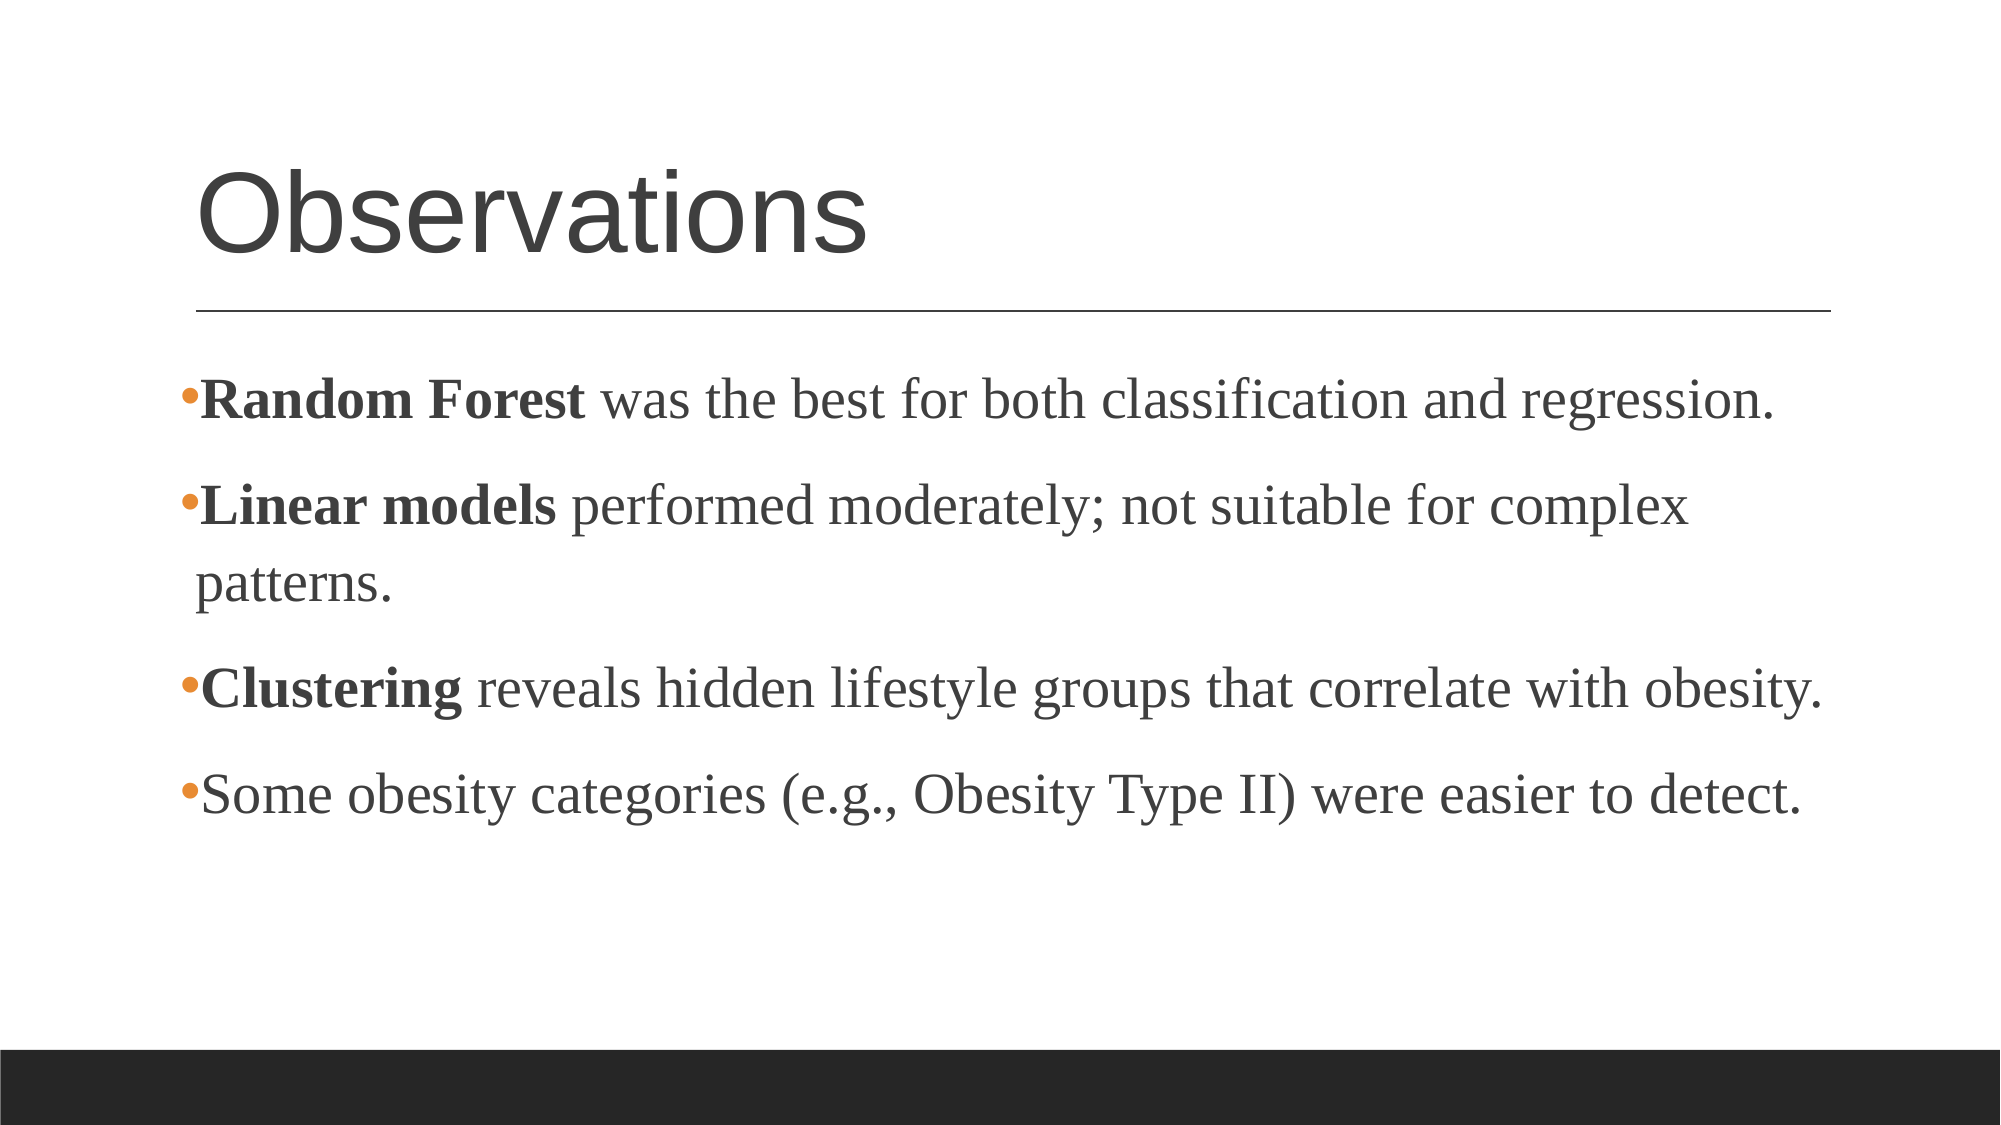

# Observations
Random Forest was the best for both classification and regression.
Linear models performed moderately; not suitable for complex patterns.
Clustering reveals hidden lifestyle groups that correlate with obesity.
Some obesity categories (e.g., Obesity Type II) were easier to detect.